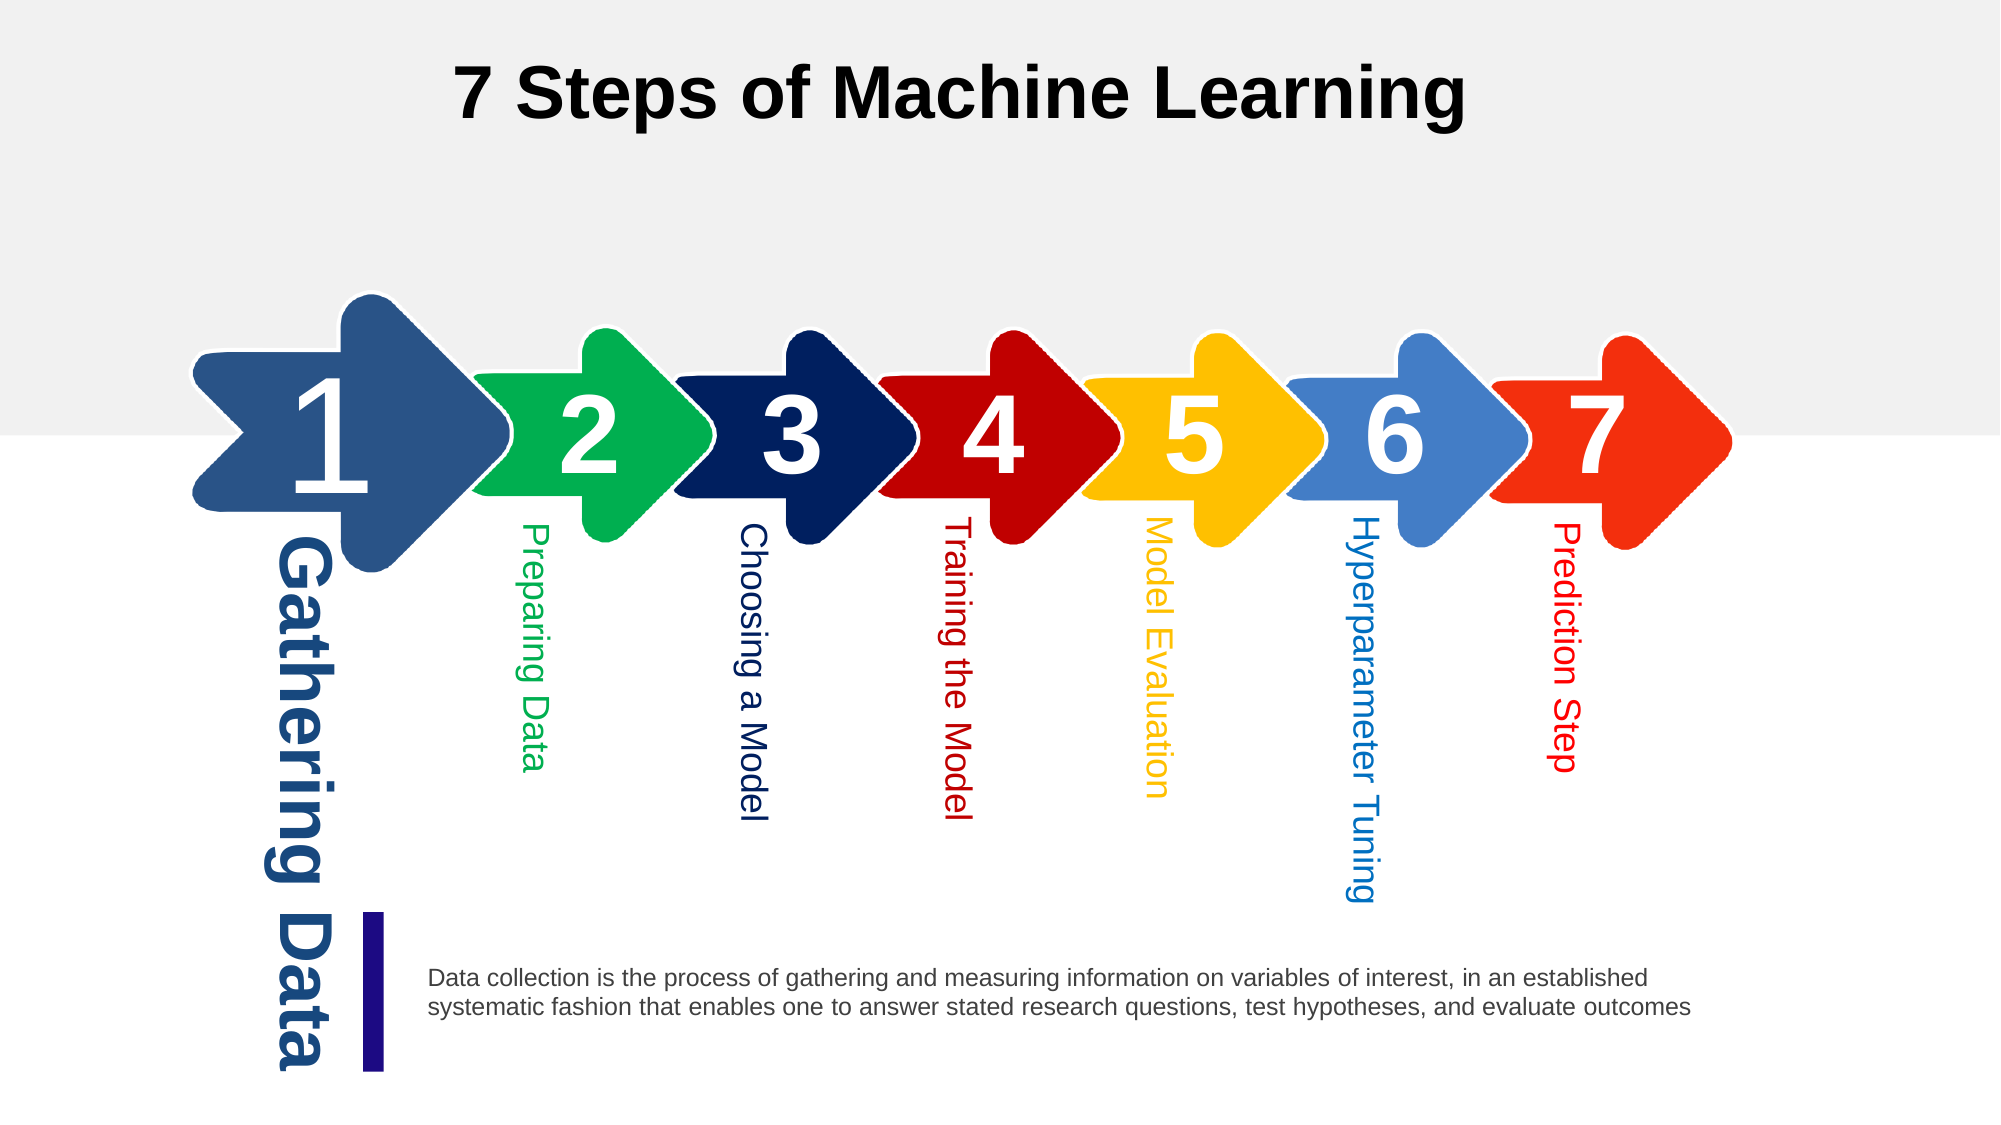

7 Steps of Machine Learning
1
2	3	4	5	6	7
Model Evaluation
Hyperparameter Tuning
Training the Model
Prediction Step
Preparing Data
Choosing a Model
Gathering Data

Data collection is the process of gathering and measuring information on variables of interest, in an established  systematic fashion that enables one to answer stated research questions, test hypotheses, and evaluate outcomes